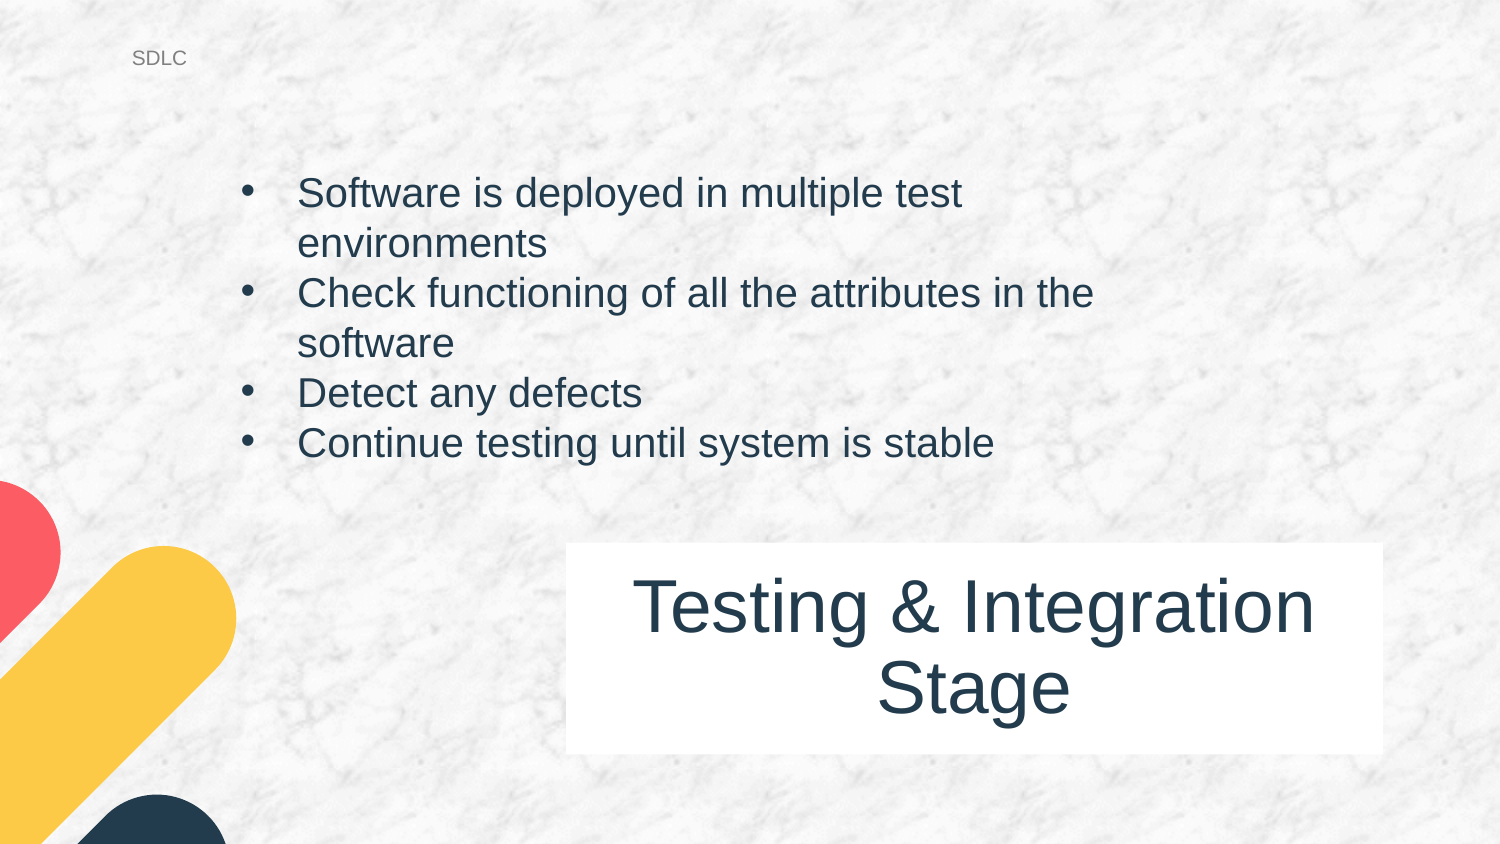

SDLC
Software is deployed in multiple test environments
Check functioning of all the attributes in the software
Detect any defects
Continue testing until system is stable
# Testing & Integration Stage